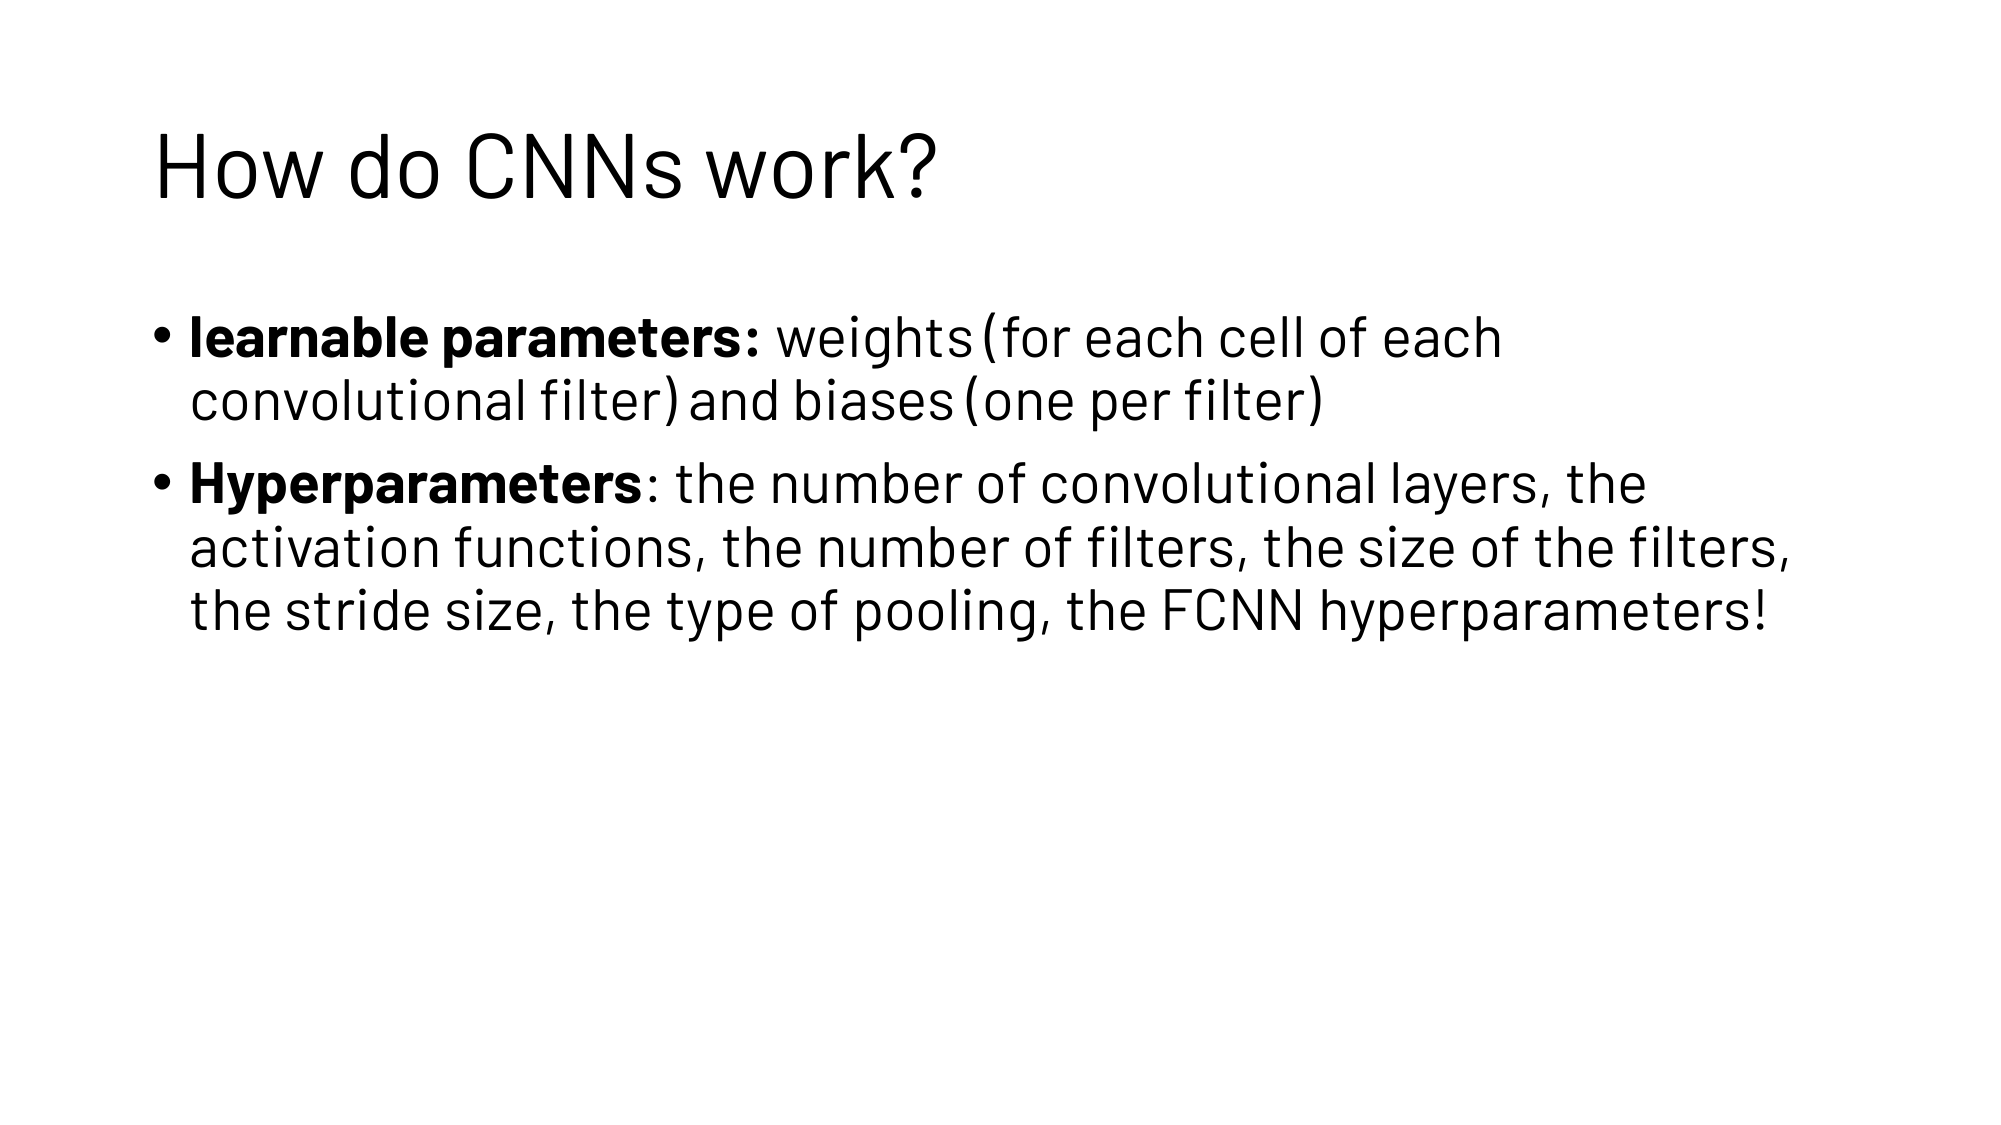

# How do CNNs work?
learnable parameters: weights (for each cell of each convolutional filter) and biases (one per filter)
Hyperparameters: the number of convolutional layers, the activation functions, the number of filters, the size of the filters, the stride size, the type of pooling, the FCNN hyperparameters!